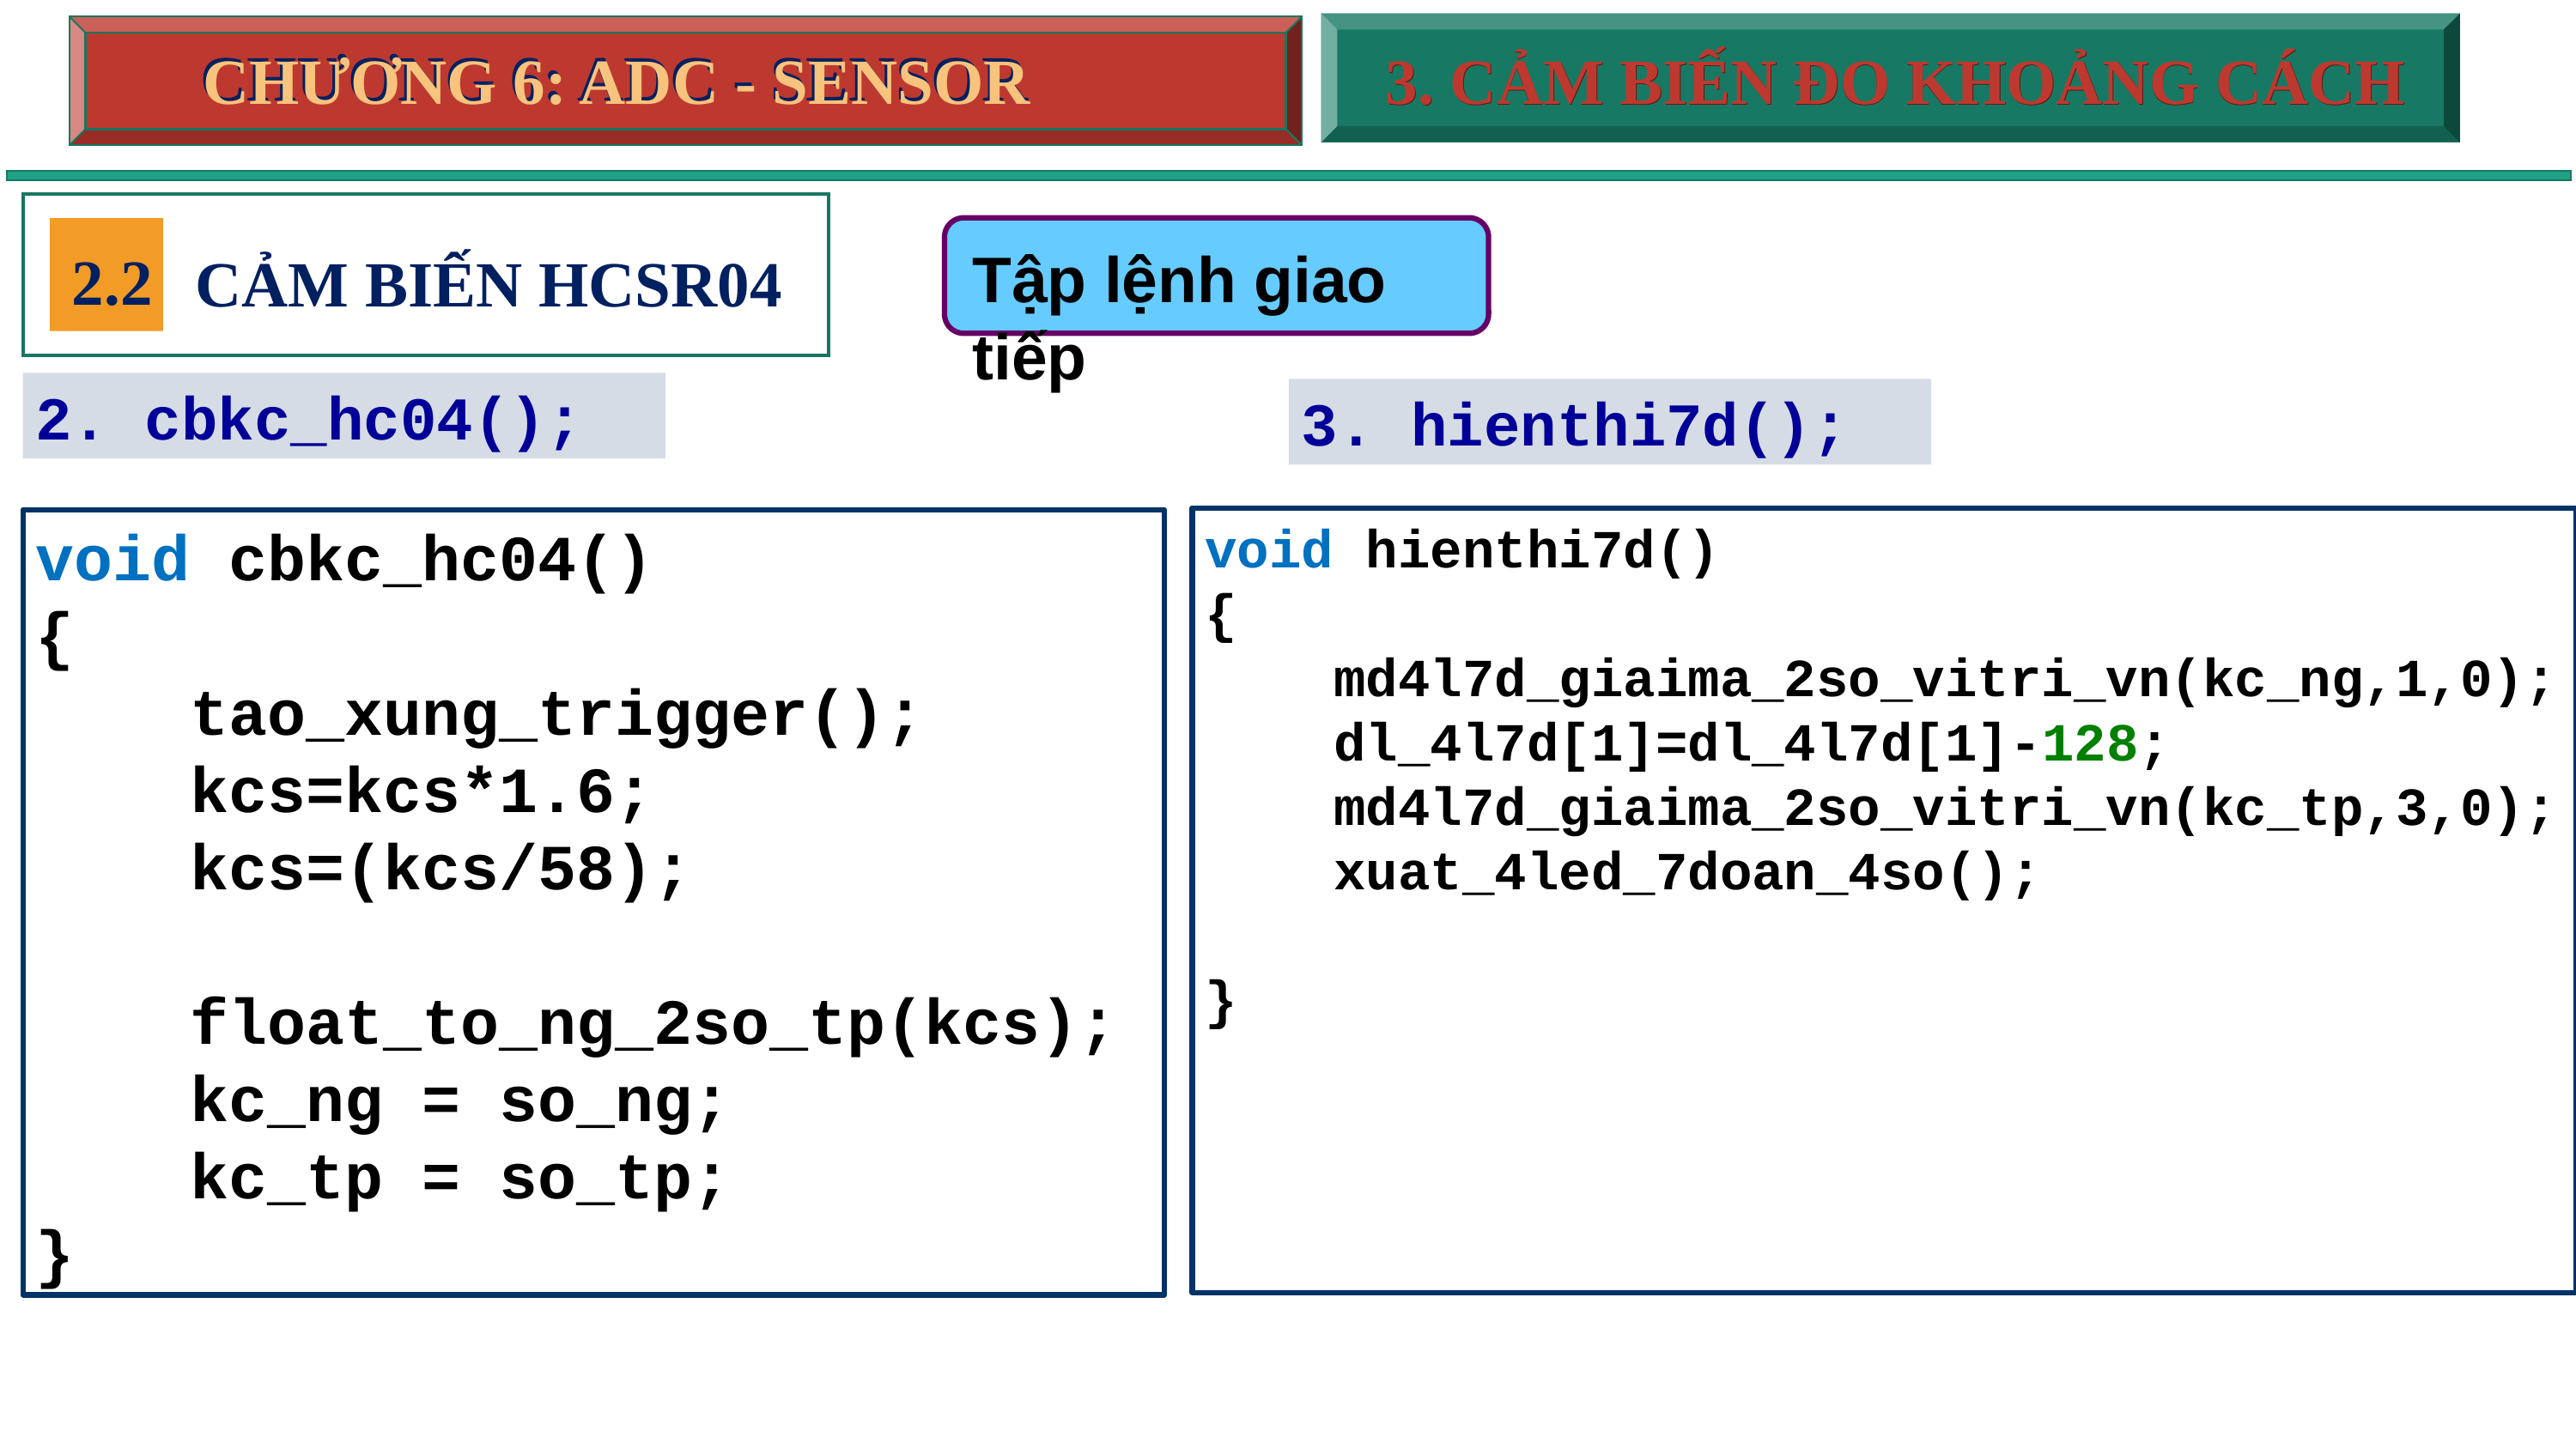

CHƯƠNG 6: ADC - SENSOR
CHƯƠNG 6: ADC - SENSOR
3. CẢM BIẾN ĐO KHOẢNG CÁCH
3. CẢM BIẾN ĐO KHOẢNG CÁCH

Tập lệnh giao tiếp
2.2
CẢM BIẾN HCSR04
2. cbkc_hc04();
3. hienthi7d();
void hienthi7d()
{
    md4l7d_giaima_2so_vitri_vn(kc_ng,1,0);
    dl_4l7d[1]=dl_4l7d[1]-128;
    md4l7d_giaima_2so_vitri_vn(kc_tp,3,0);
    xuat_4led_7doan_4so();

}

void cbkc_hc04()
{
    tao_xung_trigger();
    kcs=kcs*1.6;
    kcs=(kcs/58);

    float_to_ng_2so_tp(kcs);
    kc_ng = so_ng;
    kc_tp = so_tp;
}